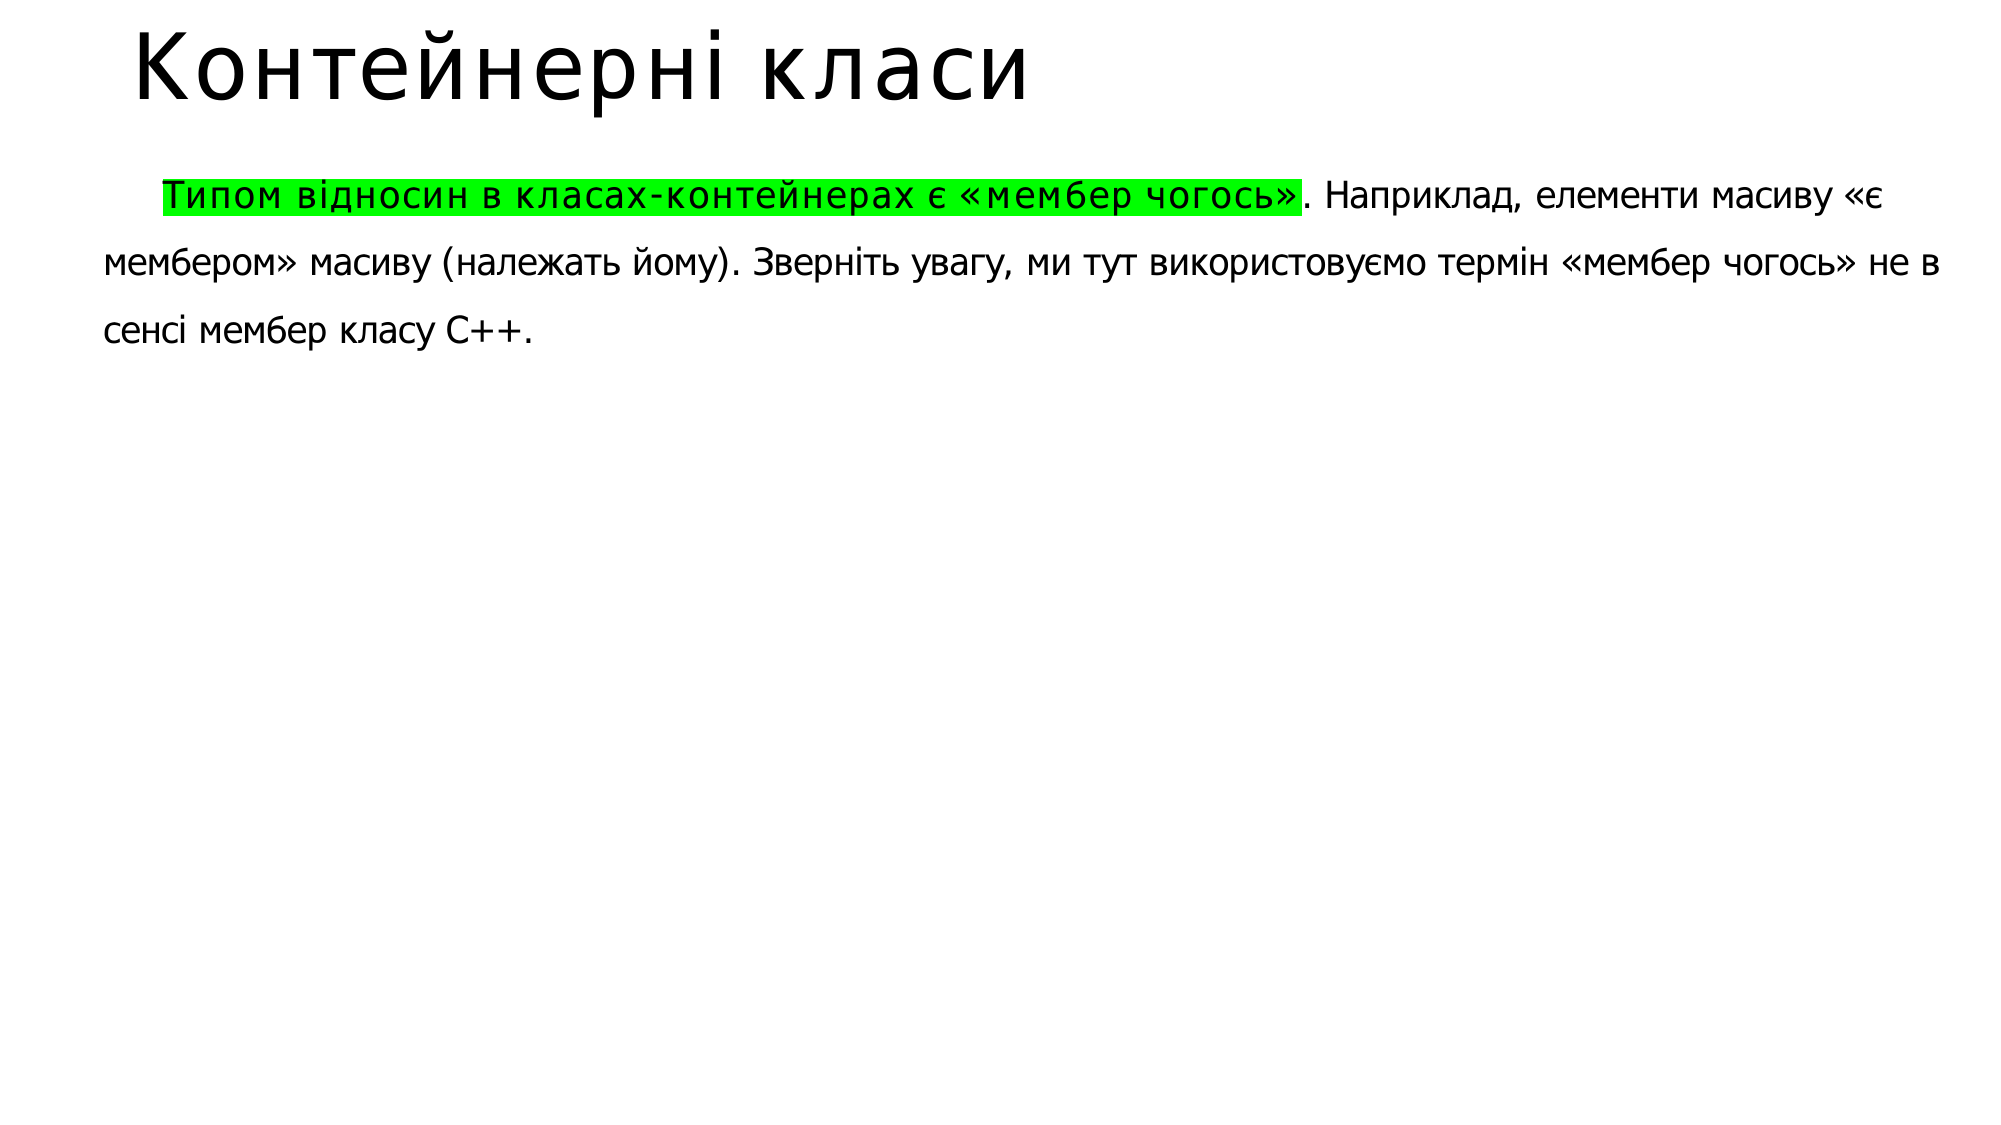

# Контейнерні класи
Типом відносин в класах-контейнерах є «мембер чогось». Наприклад, елементи масиву «є мембером» масиву (належать йому). Зверніть увагу, ми тут використовуємо термін «мембер чогось» не в сенсі мембер класу C++.